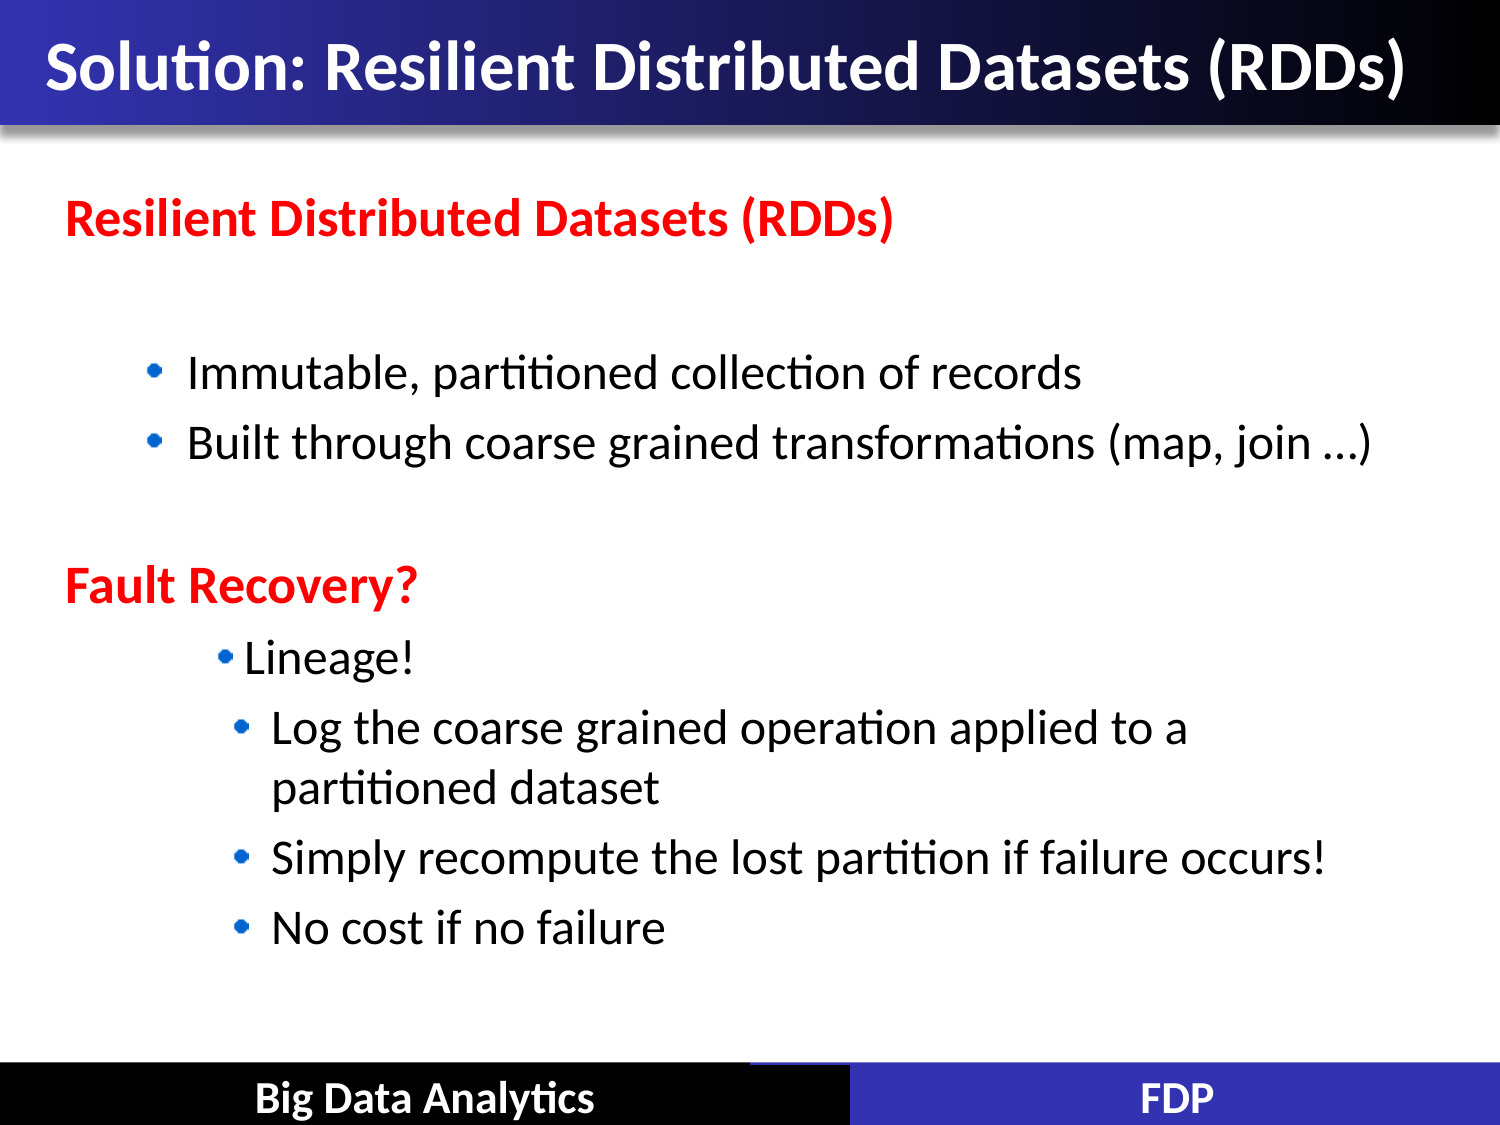

# Solution: Resilient Distributed Datasets (RDDs)
Resilient Distributed Datasets (RDDs)

Immutable, partitioned collection of records
Built through coarse grained transformations (map, join …)

Fault Recovery?
 Lineage!
Log the coarse grained operation applied to a partitioned dataset
Simply recompute the lost partition if failure occurs!
No cost if no failure
Big Data Analytics
FDP